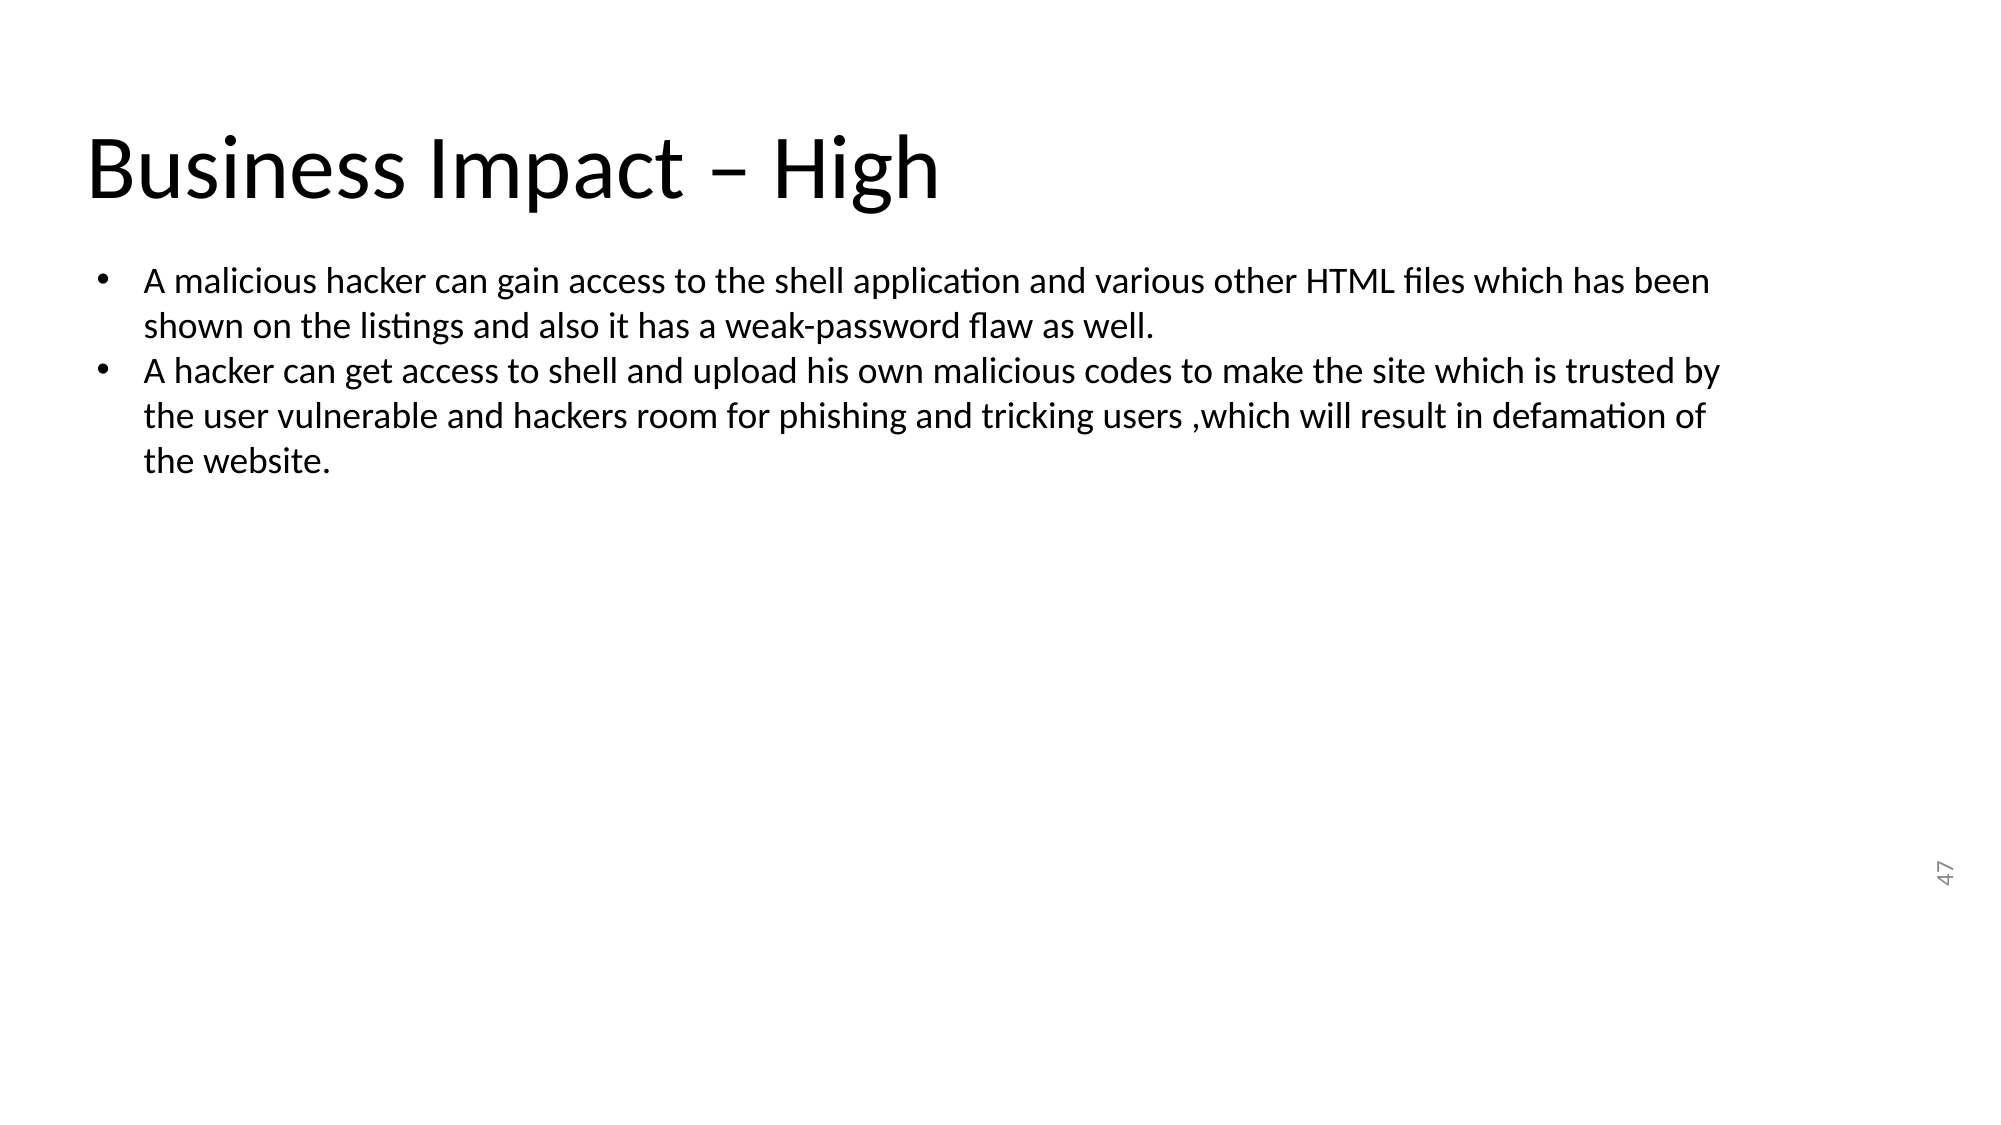

# Business Impact – High
A malicious hacker can gain access to the shell application and various other HTML files which has been shown on the listings and also it has a weak-password flaw as well.
A hacker can get access to shell and upload his own malicious codes to make the site which is trusted by the user vulnerable and hackers room for phishing and tricking users ,which will result in defamation of the website.

47